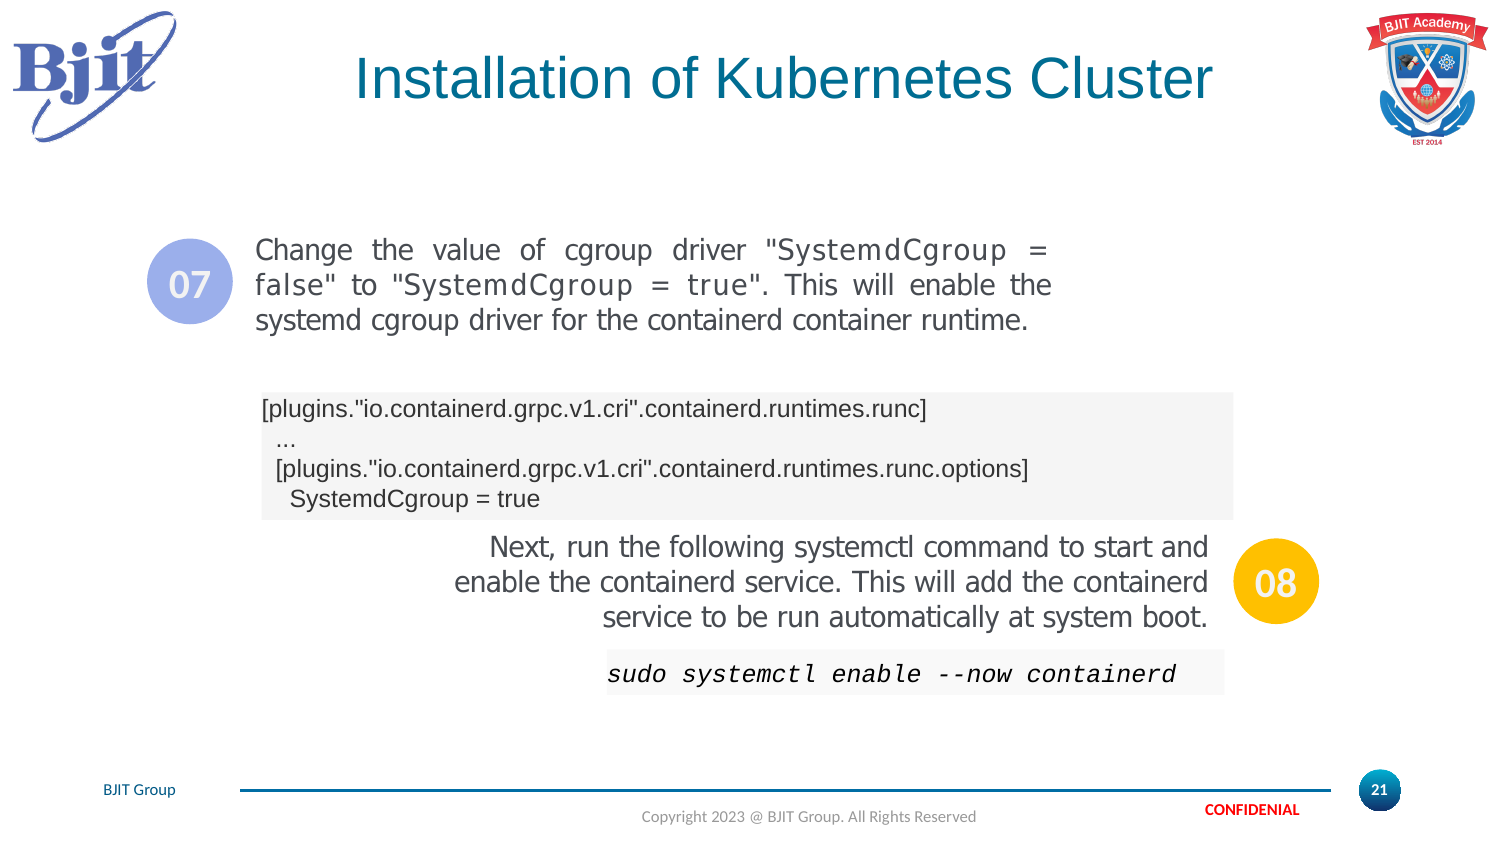

# Installation of Kubernetes Cluster
Change the value of cgroup driver "SystemdCgroup = false" to "SystemdCgroup = true". This will enable the systemd cgroup driver for the containerd container runtime.
07
[plugins."io.containerd.grpc.v1.cri".containerd.runtimes.runc]
  ...
  [plugins."io.containerd.grpc.v1.cri".containerd.runtimes.runc.options]
    SystemdCgroup = true
Next, run the following systemctl command to start and enable the containerd service. This will add the containerd service to be run automatically at system boot.
08
sudo systemctl enable --now containerd